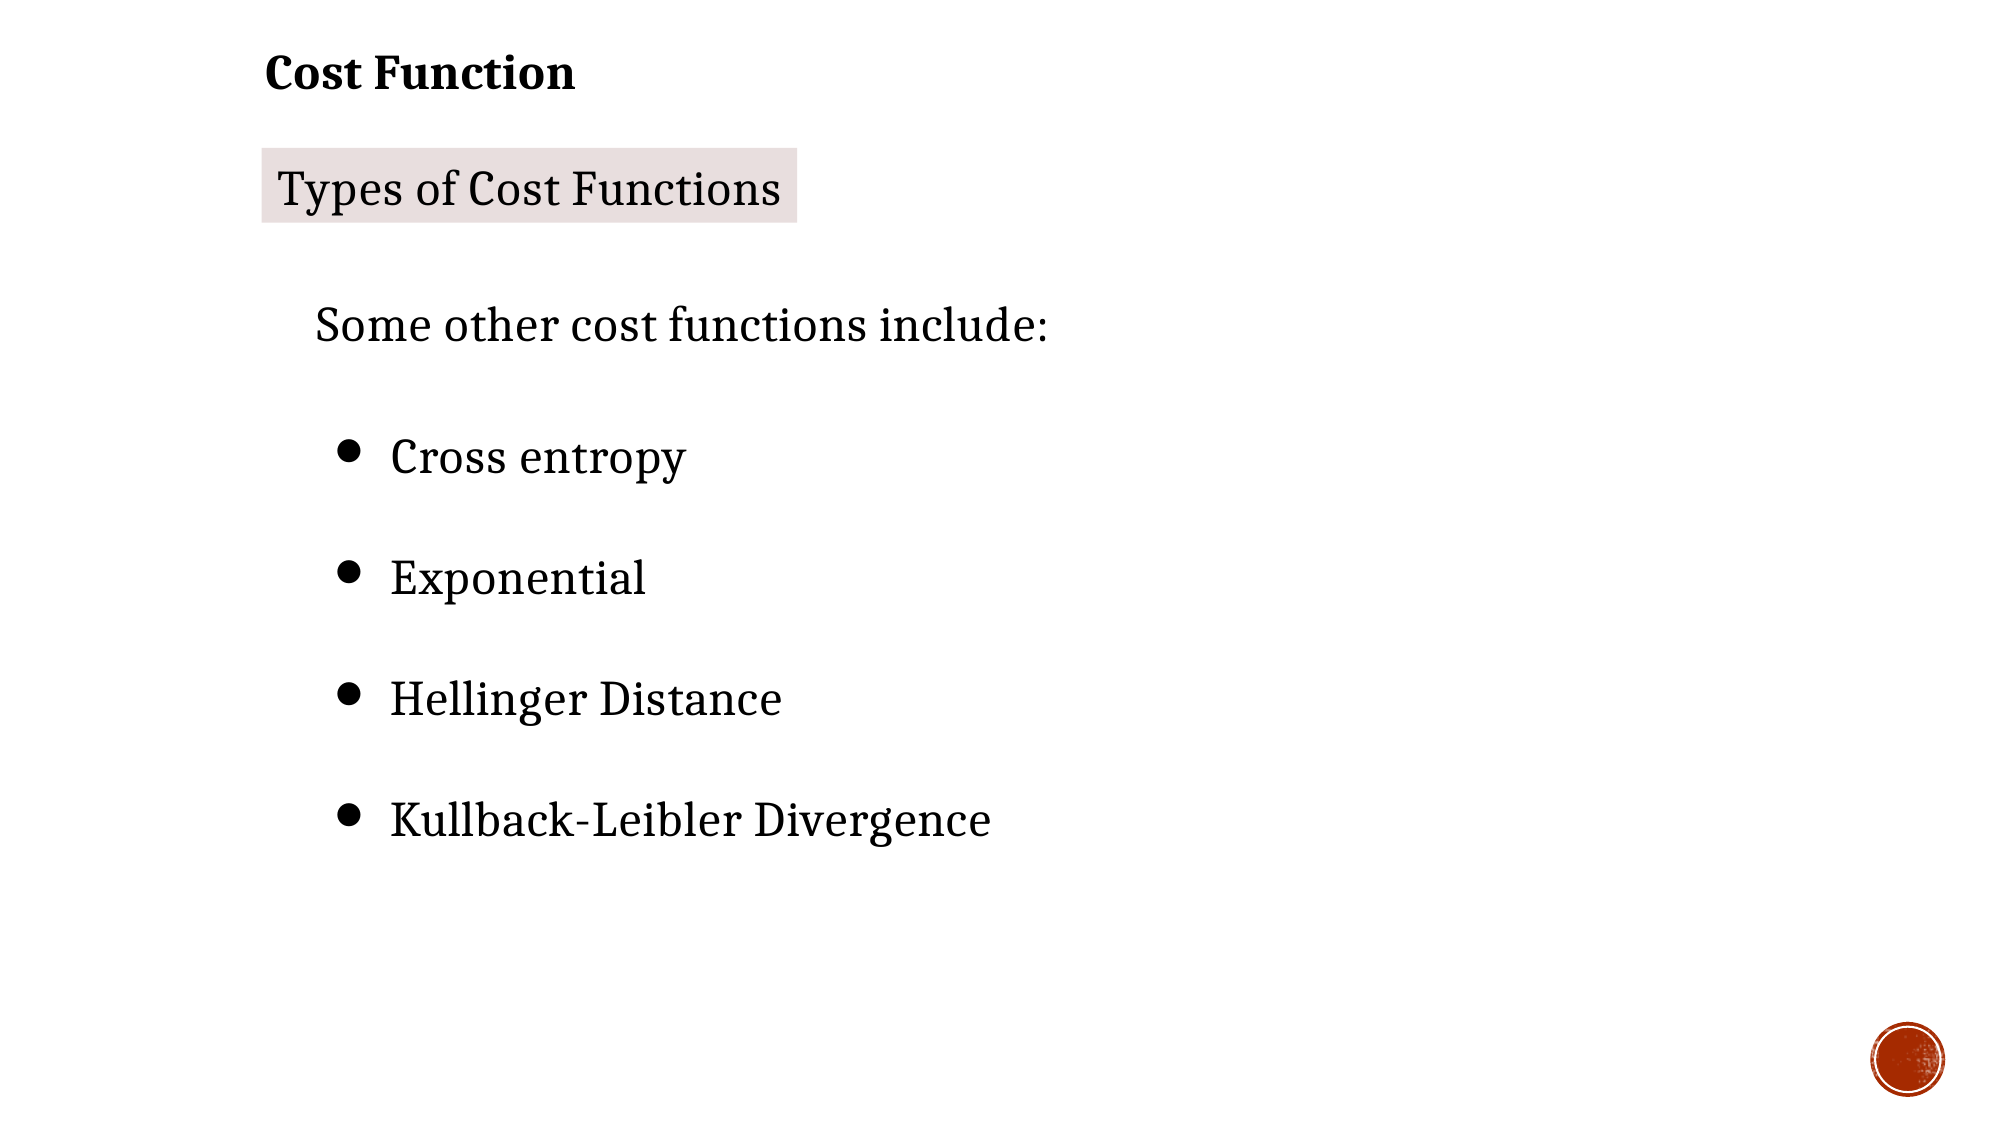

Cost Function
Types of Cost Functions
Some other cost functions include:
Cross entropy
Exponential
Hellinger Distance
Kullback-Leibler Divergence